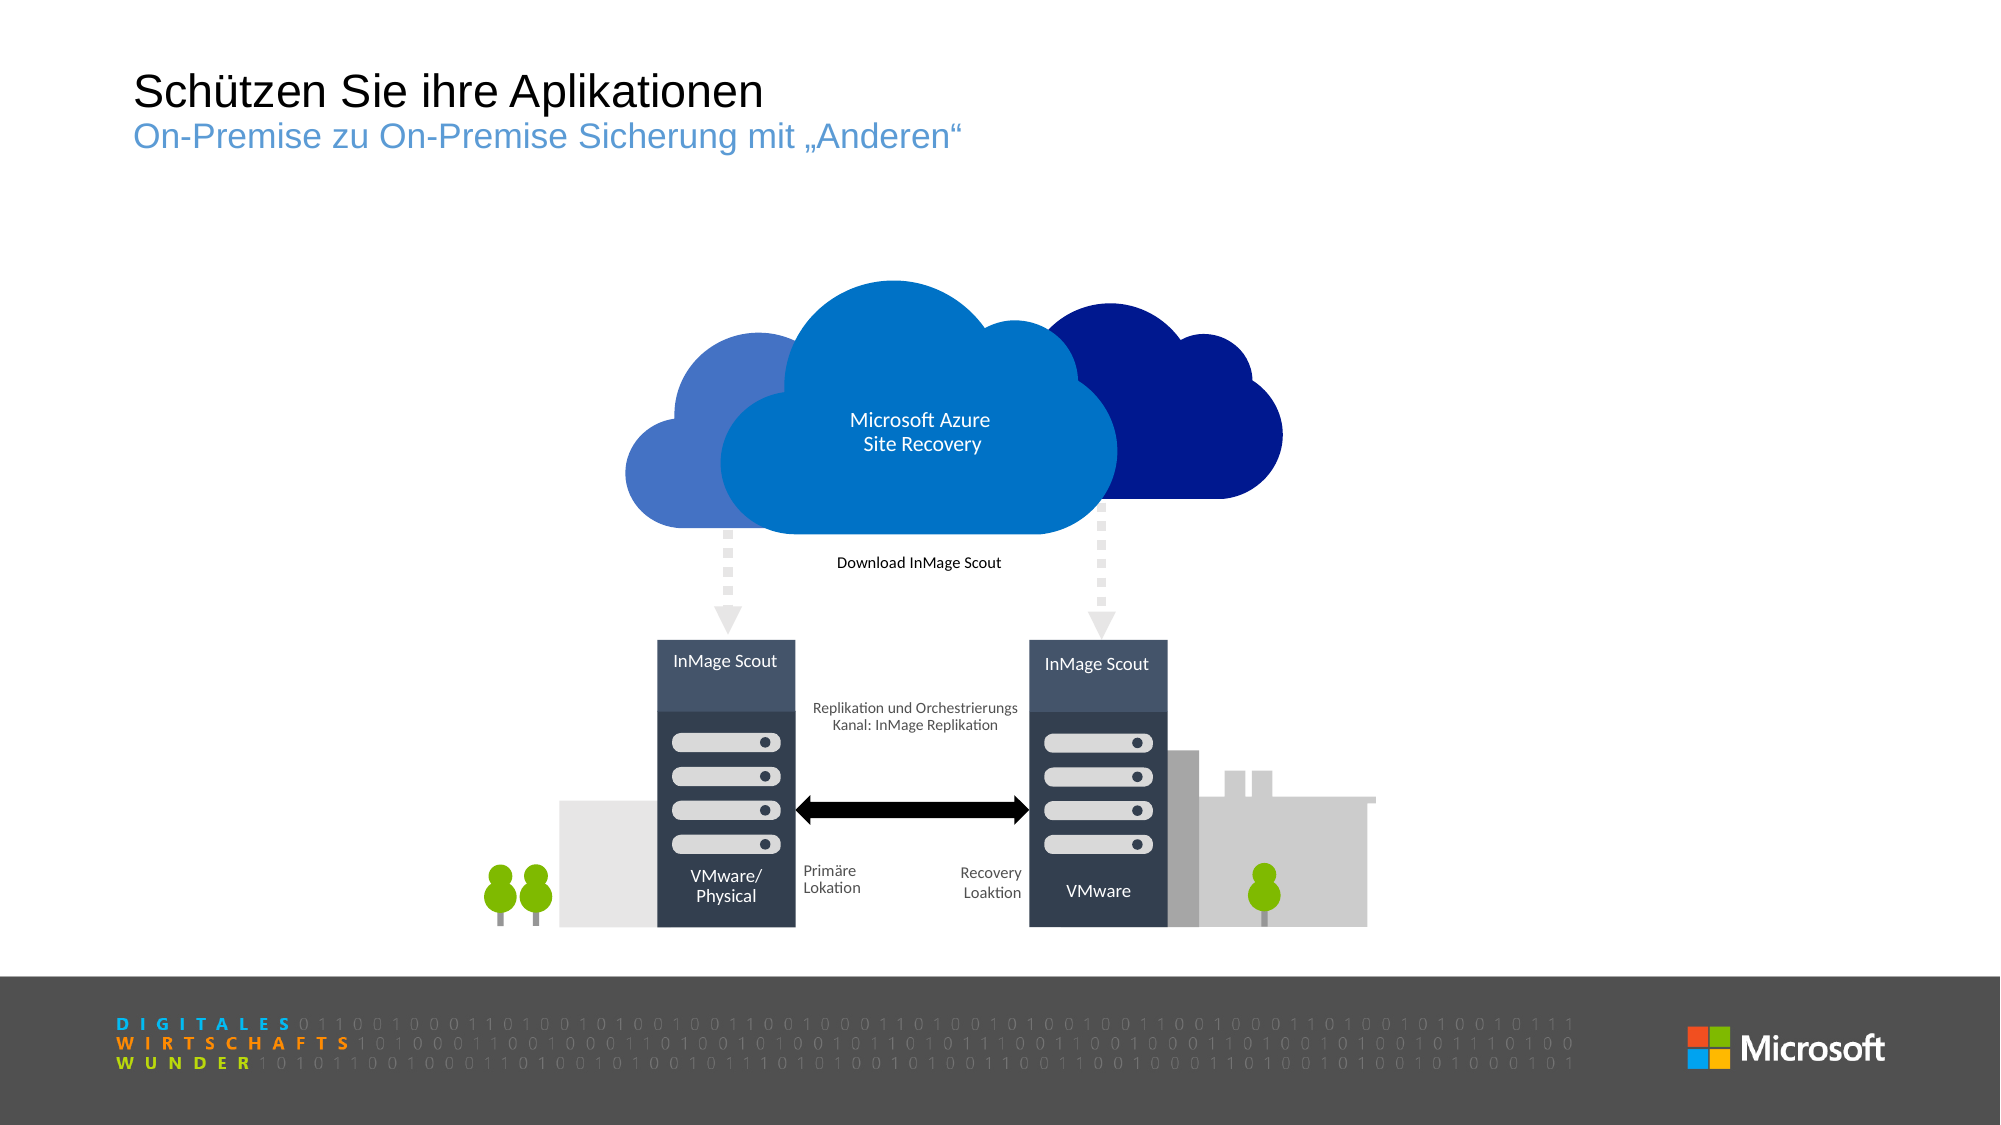

# Schützen Sie ihre Aplikationen On-Premise zu On-Premise Sicherung mit „Anderen“

Microsoft Azure
Site Recovery
Download InMage Scout

Recovery Loaktion
VMware

Primäre
Lokation
VMware/Physical
Replikation und Orchestrierungs Kanal: InMage Replikation

InMage Scout
InMage Scout